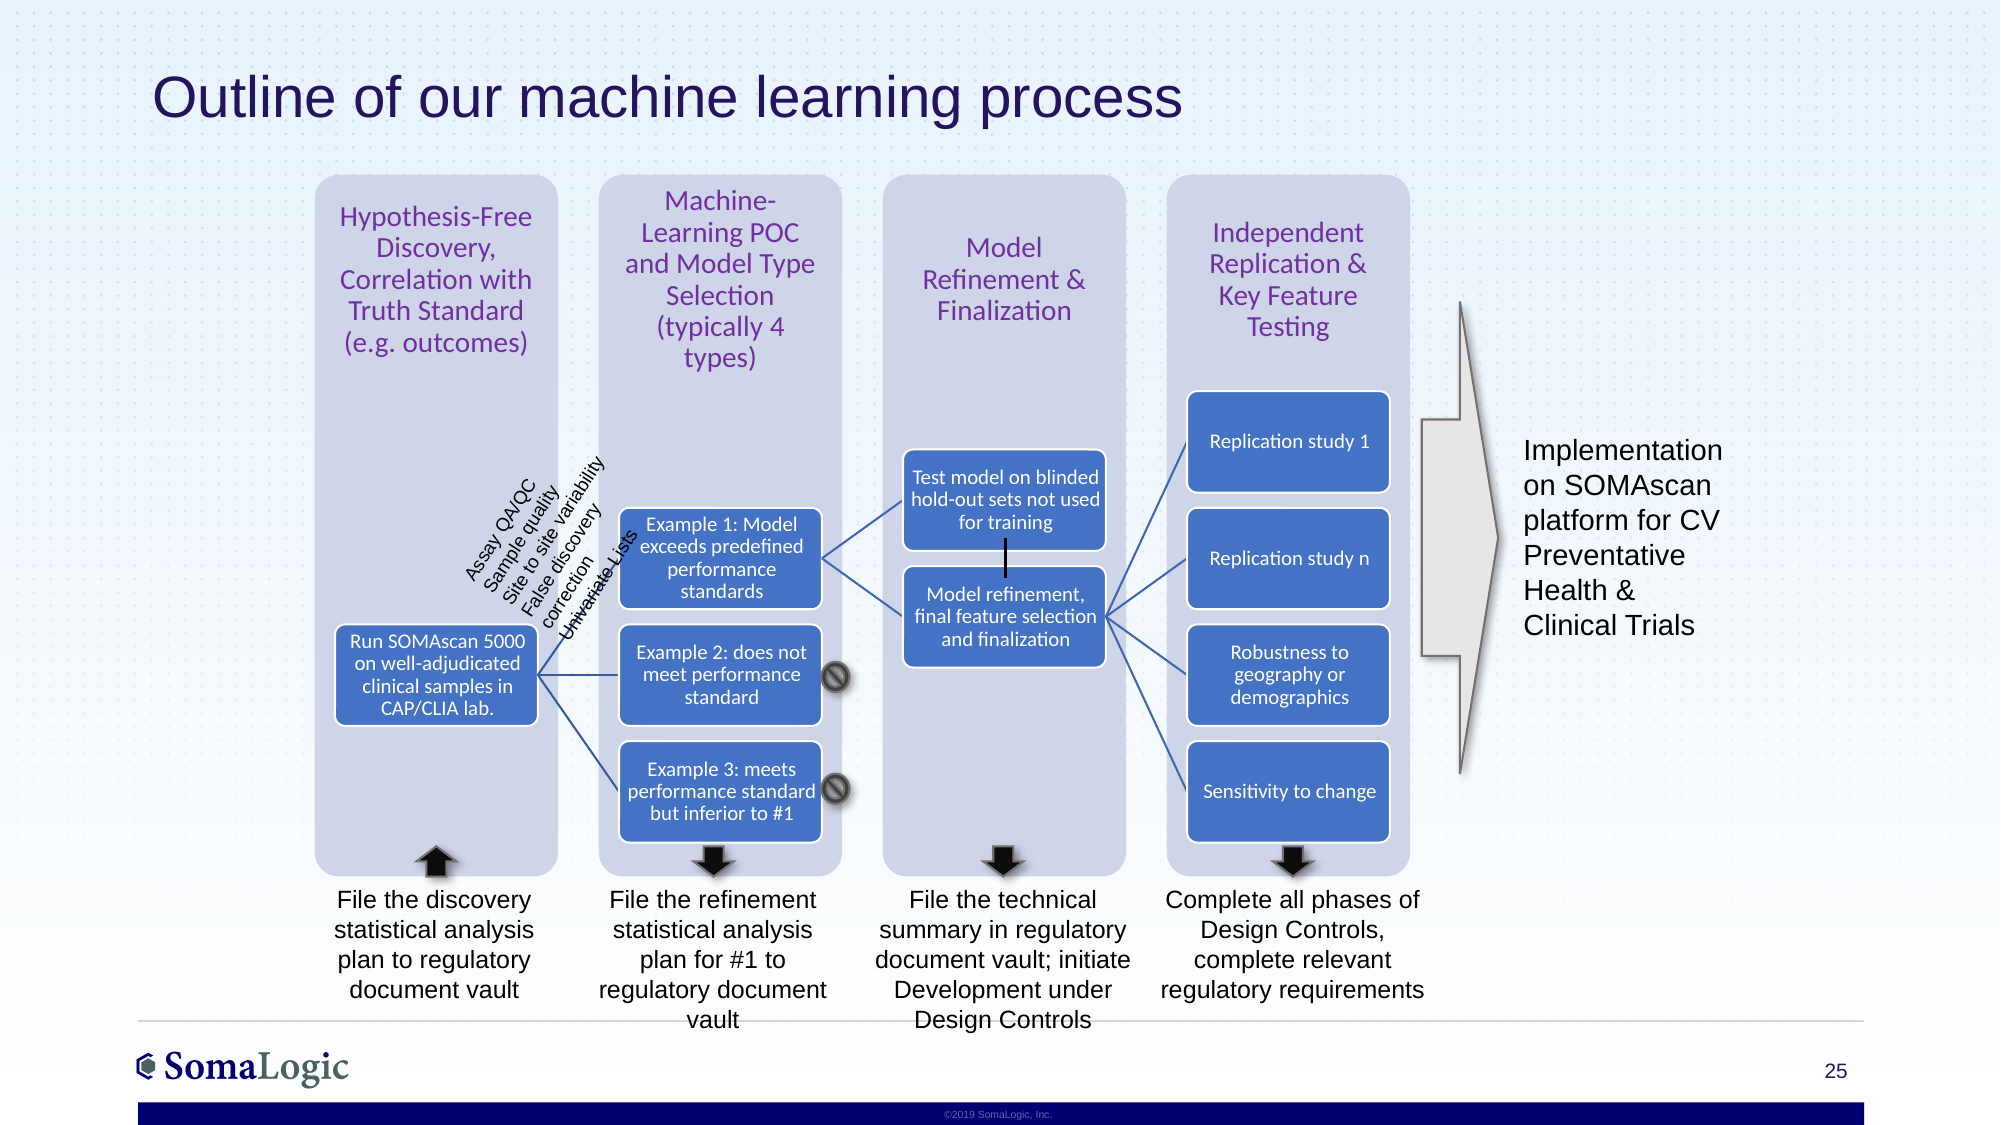

# Outline of our machine learning process
Independent Replication & Key Feature Testing
Model Refinement & Finalization
Machine- Learning POC and Model Type Selection (typically 4 types)
Hypothesis-Free Discovery, Correlation with Truth Standard (e.g. outcomes)
Run SOMAscan 5000 on well-adjudicated clinical samples in CAP/CLIA lab.

Example 1: Model exceeds predefined performance standards

Test model on blinded hold-out sets not used for training

Model refinement, final feature selection and finalization

Replication study 1

Replication study n

Robustness to geography or demographics

Sensitivity to change

Example 2: does not meet performance standard

Example 3: meets performance standard but inferior to #1

Implementation on SOMAscan platform for CV Preventative Health & Clinical Trials
Assay QA/QC
Sample quality
Site to site variability
False discovery correction
Univariate Lists

File the discovery statistical analysis plan to regulatory document vault
File the refinement statistical analysis plan for #1 to regulatory document vault
File the technical summary in regulatory document vault; initiate Development under Design Controls
Complete all phases of Design Controls, complete relevant regulatory requirements
25